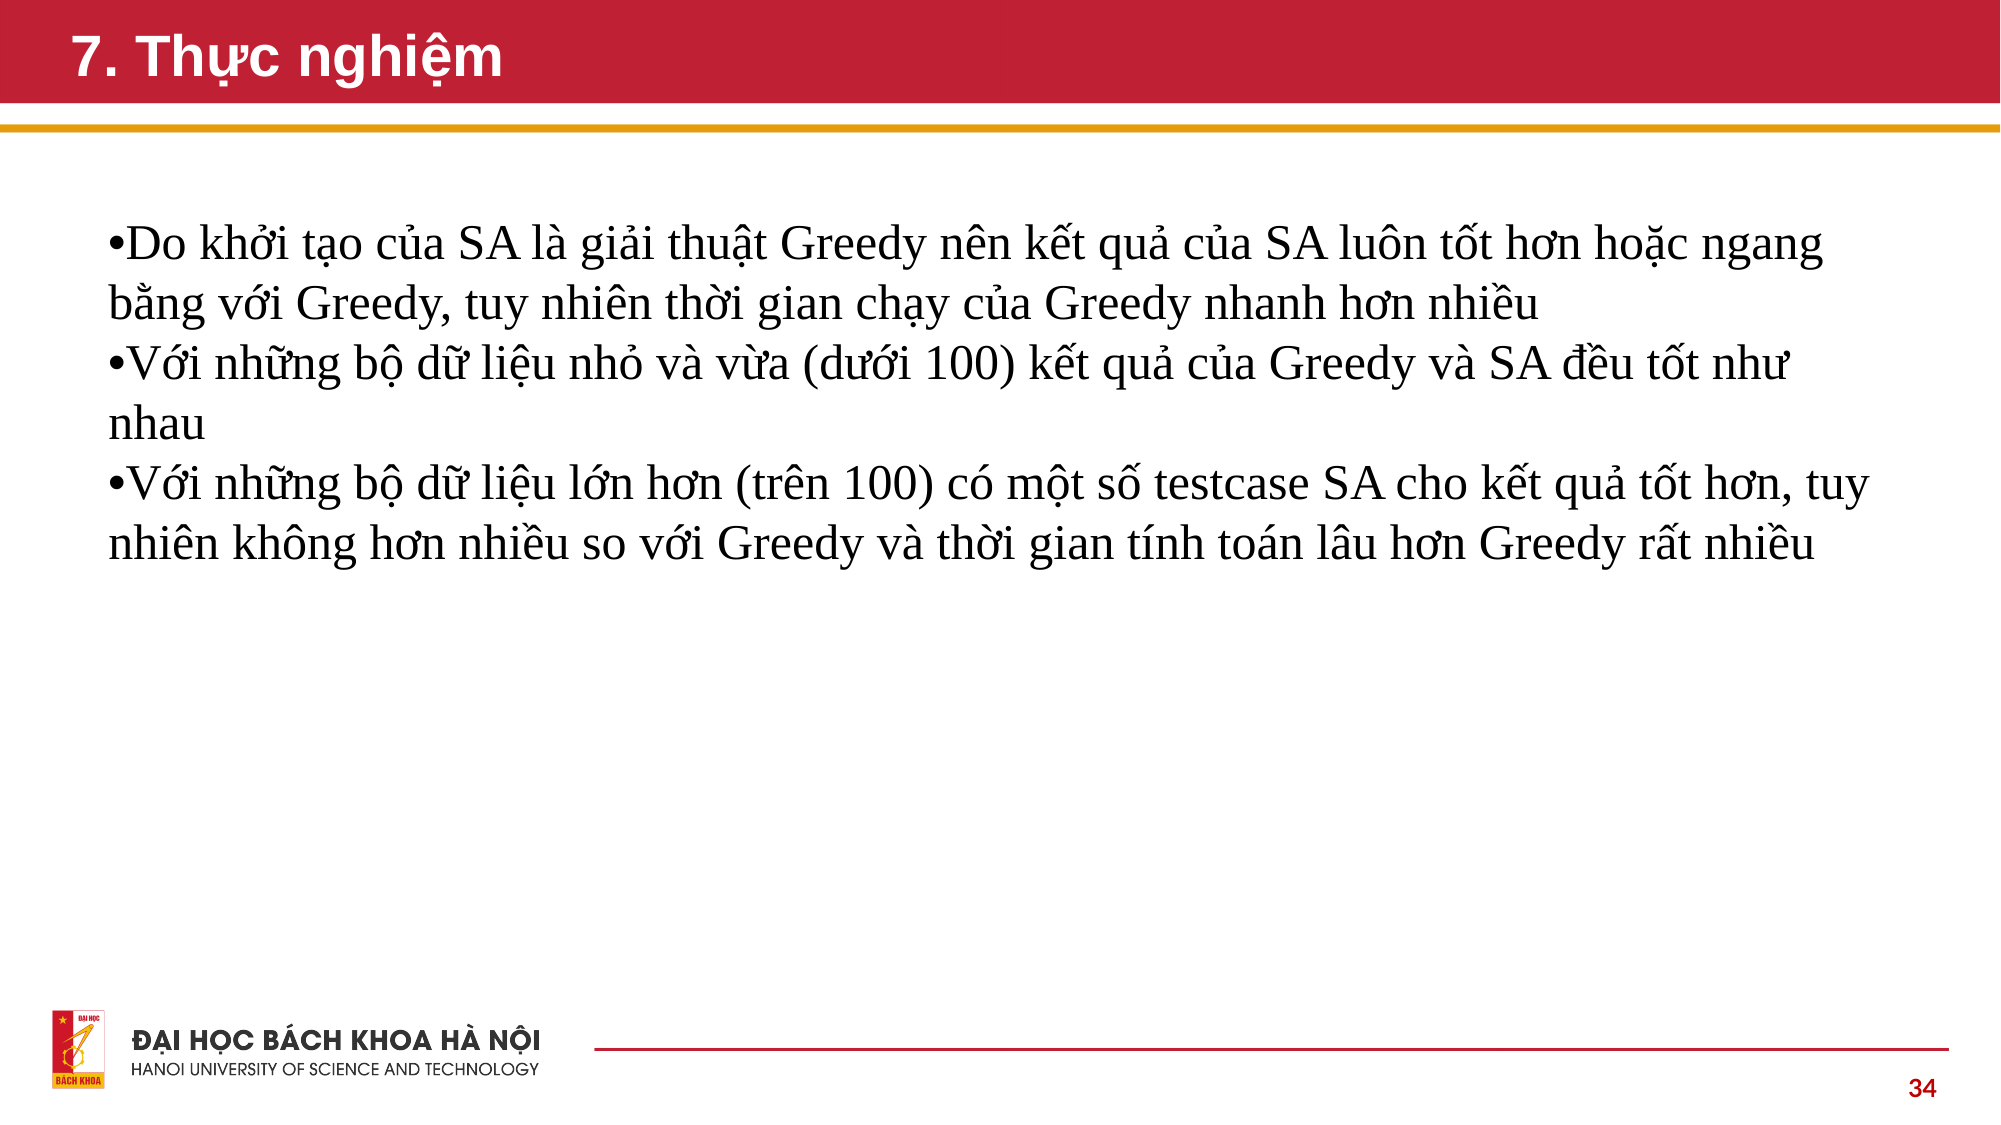

# 7. Thực nghiệm
•Do khởi tạo của SA là giải thuật Greedy nên kết quả của SA luôn tốt hơn hoặc ngang bằng với Greedy, tuy nhiên thời gian chạy của Greedy nhanh hơn nhiều
•Với những bộ dữ liệu nhỏ và vừa (dưới 100) kết quả của Greedy và SA đều tốt như nhau
•Với những bộ dữ liệu lớn hơn (trên 100) có một số testcase SA cho kết quả tốt hơn, tuy nhiên không hơn nhiều so với Greedy và thời gian tính toán lâu hơn Greedy rất nhiều

34